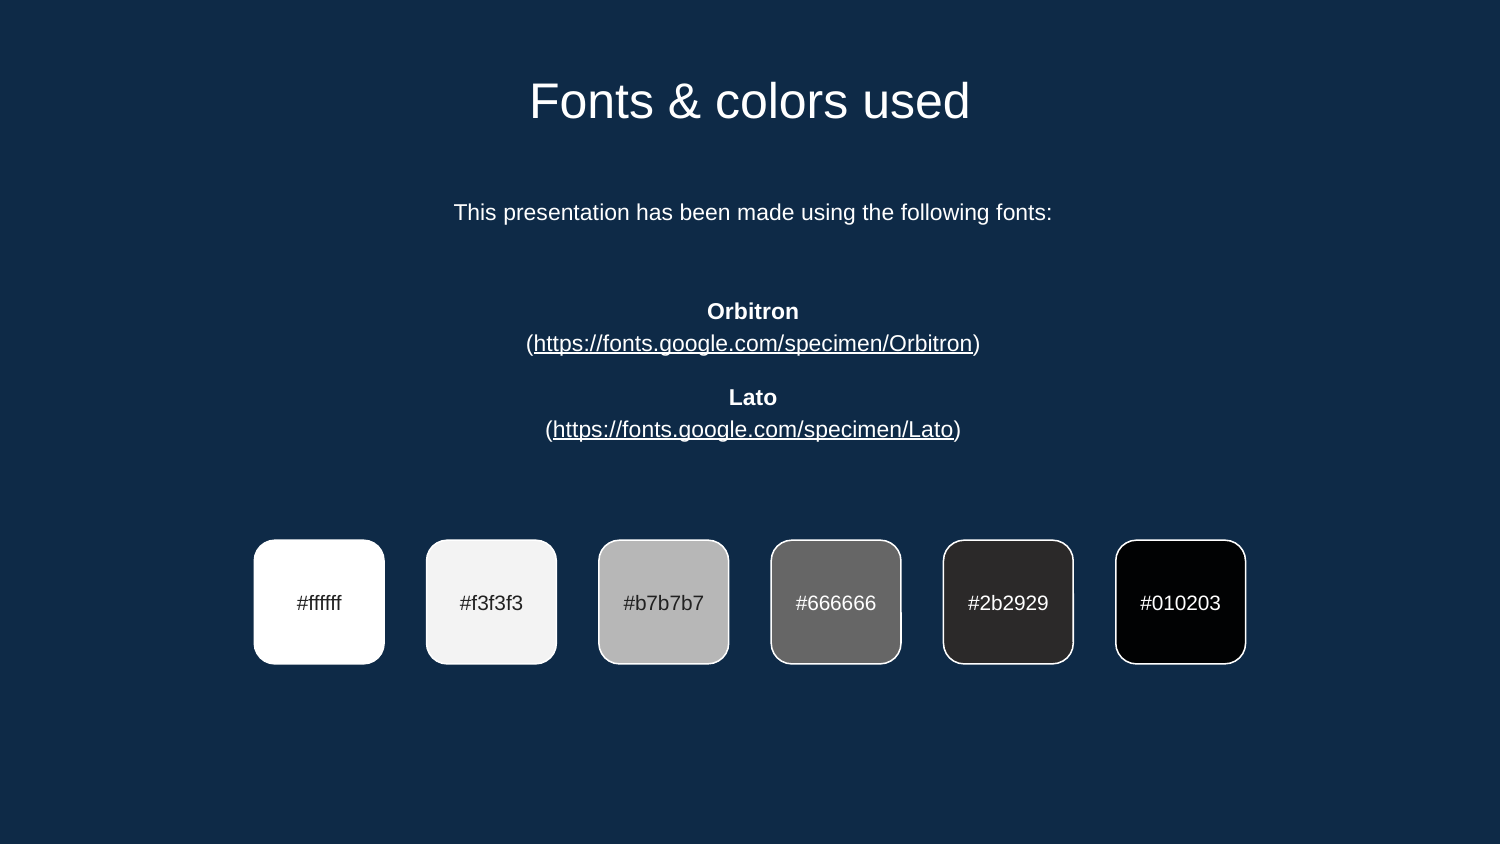

Fonts & colors used
This presentation has been made using the following fonts:

Orbitron
(https://fonts.google.com/specimen/Orbitron)

Lato
(https://fonts.google.com/specimen/Lato)

#ffffff

#f3f3f3

#b7b7b7

#666666

#2b2929

#010203